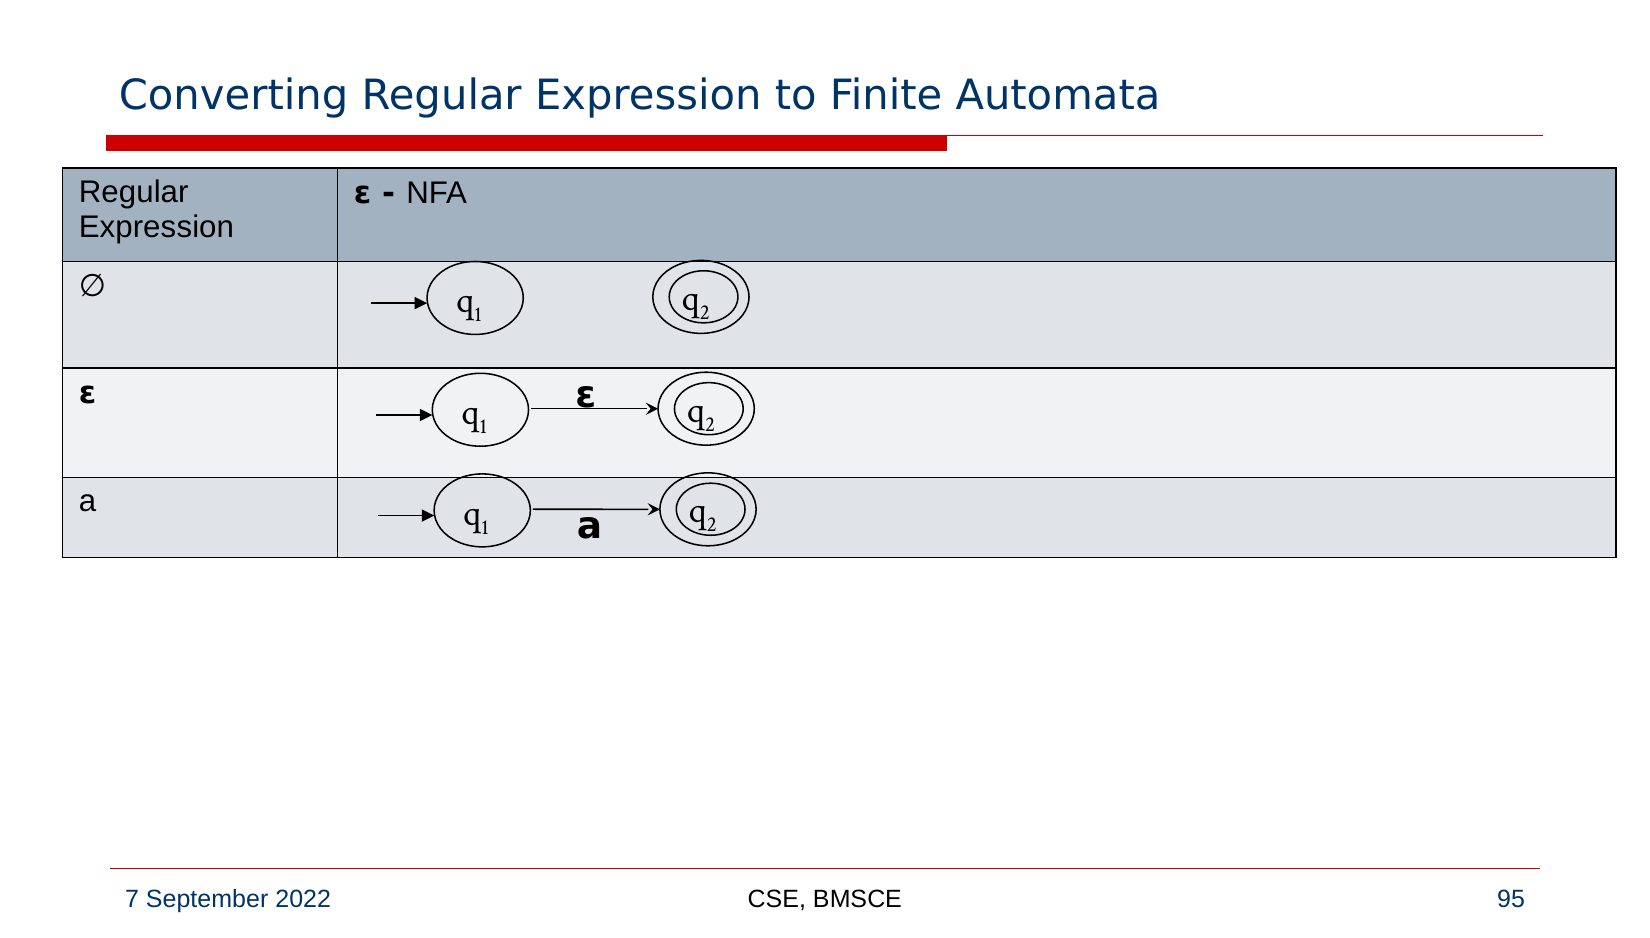

# Converting Regular Expression to Finite Automata
| Regular Expression | ε - NFA |
| --- | --- |
| ∅ |  |
| ε |  |
| a |  |

q2
q1

ε

q2
q1

q2
q1

a
CSE, BMSCE
95
7 September 2022